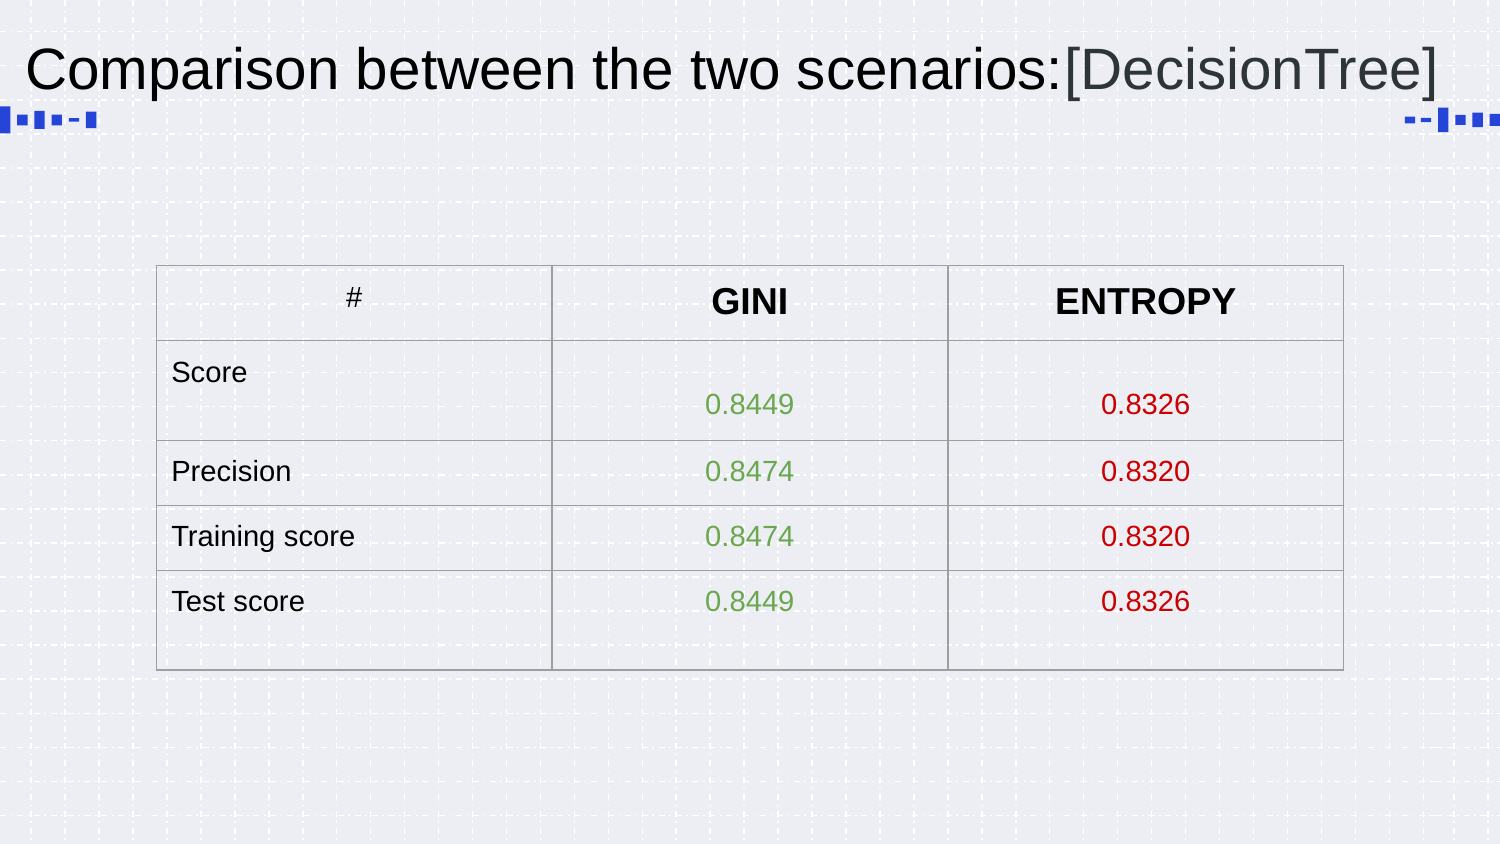

Comparison between the two scenarios:[DecisionTree]​
| # | GINI | ENTROPY |
| --- | --- | --- |
| Score | 0.8449​ | 0.8326​ |
| Precision | 0.8474​ | 0.8320​ |
| Training score | 0.8474​ | 0.8320​ |
| Test score | 0.8449​ | 0.8326​ |